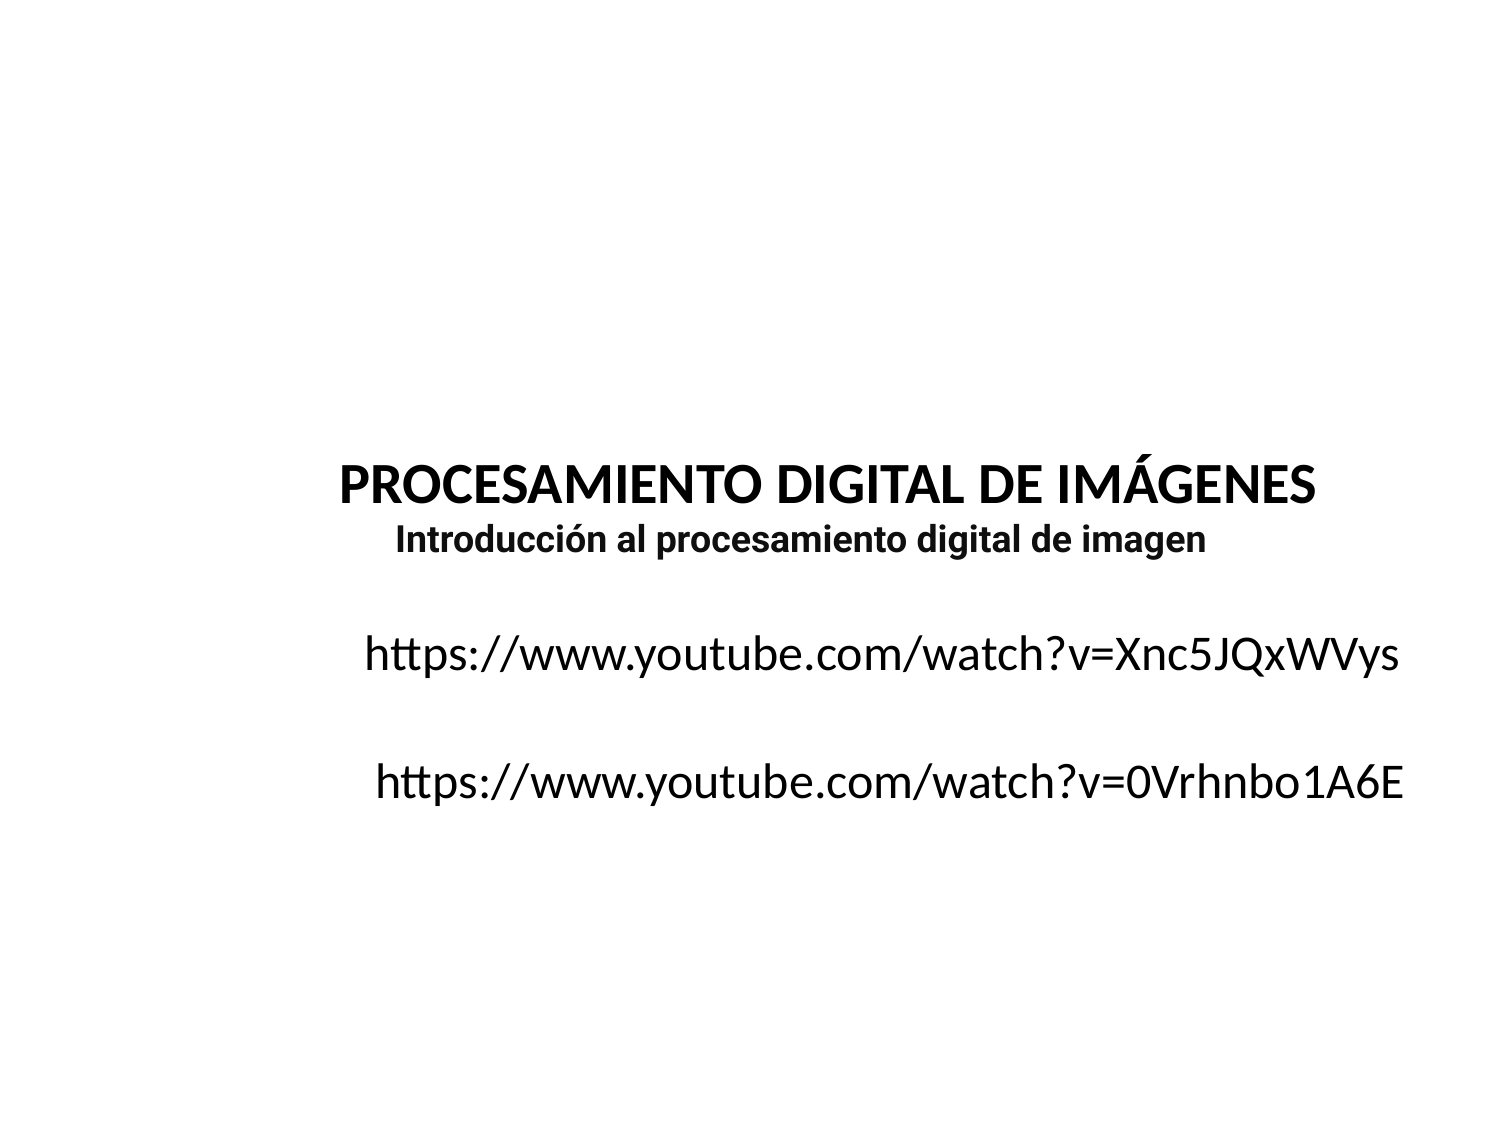

PROCESAMIENTO DIGITAL DE IMÁGENES
Introducción al procesamiento digital de imagen
https://www.youtube.com/watch?v=Xnc5JQxWVys
https://www.youtube.com/watch?v=0Vrhnbo1A6E